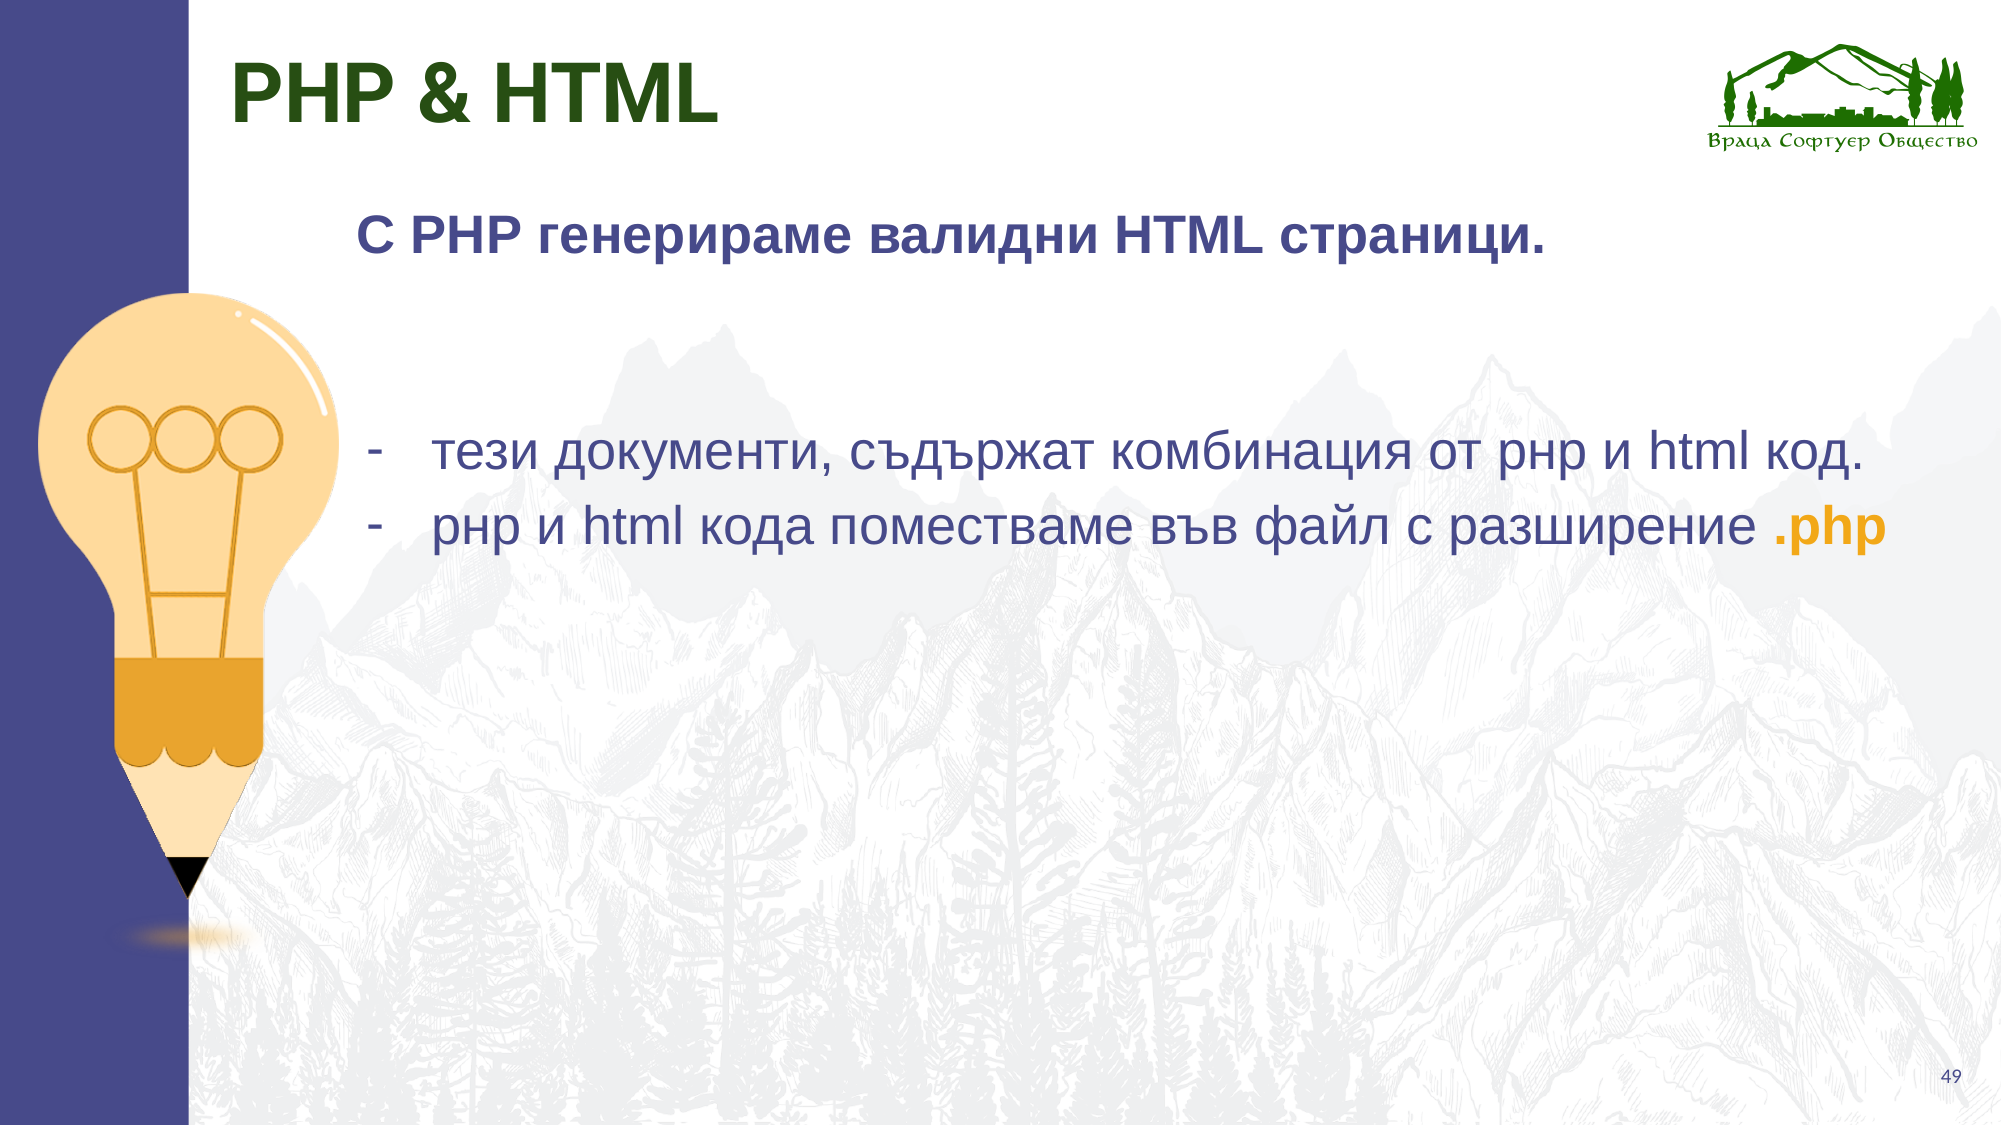

# PHP & HTML
С РНР генерираме валидни HTML страници.

тези документи, съдържат комбинация от рнр и html код.
рнр и html кода поместваме във файл с разширение .php

49